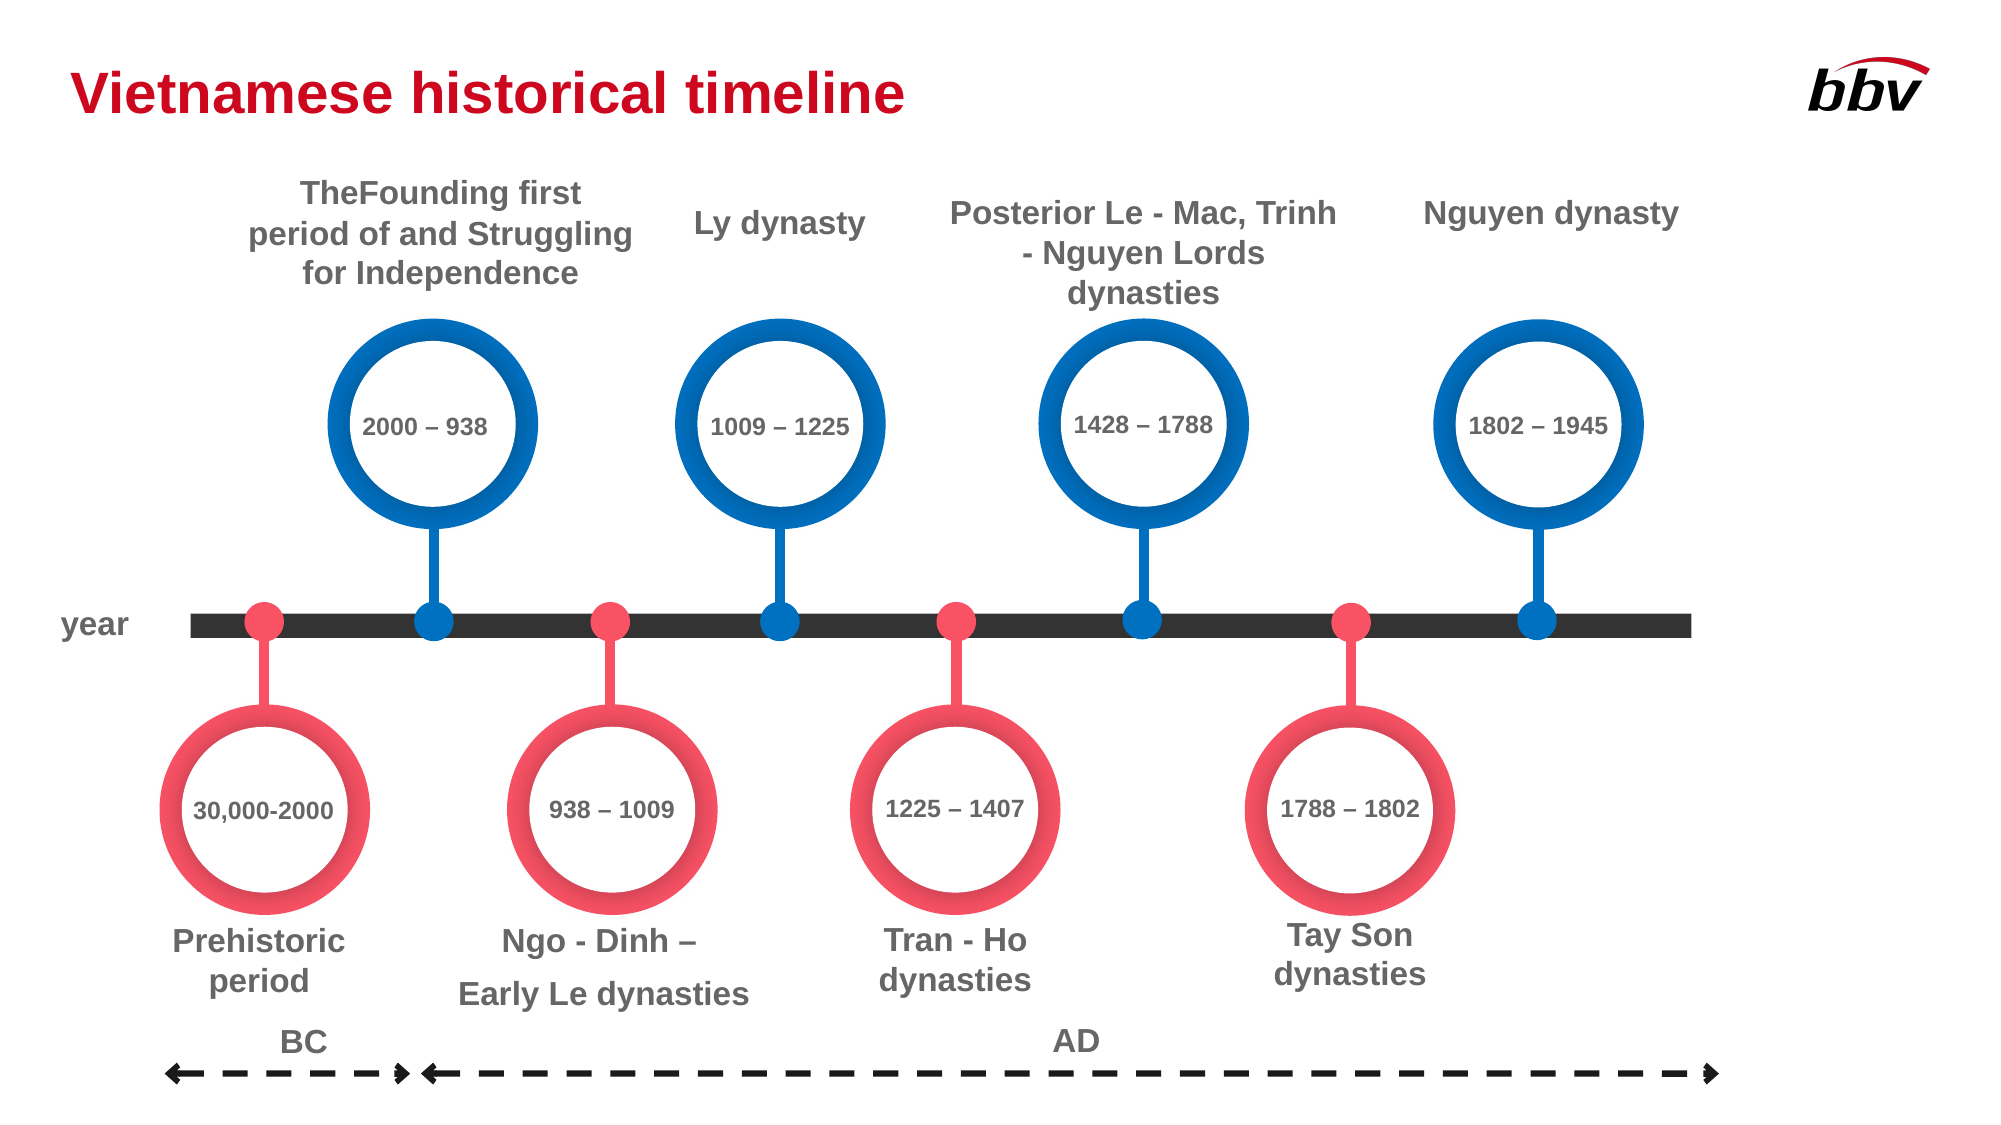

# Vietnamese historical timeline
TheFounding first period of and Struggling for Independence
Nguyen dynasty
Posterior Le - Mac, Trinh - Nguyen Lords dynasties
Ly dynasty

1428 – 1788
1009 – 1225
2000 – 938

1225 – 1407
938 – 1009
30,000-2000

1802 – 1945

year

1788 – 1802
Tay Son dynasties
Tran - Ho dynasties
Prehistoric period
Ngo - Dinh –
Early Le dynasties
AD
BC